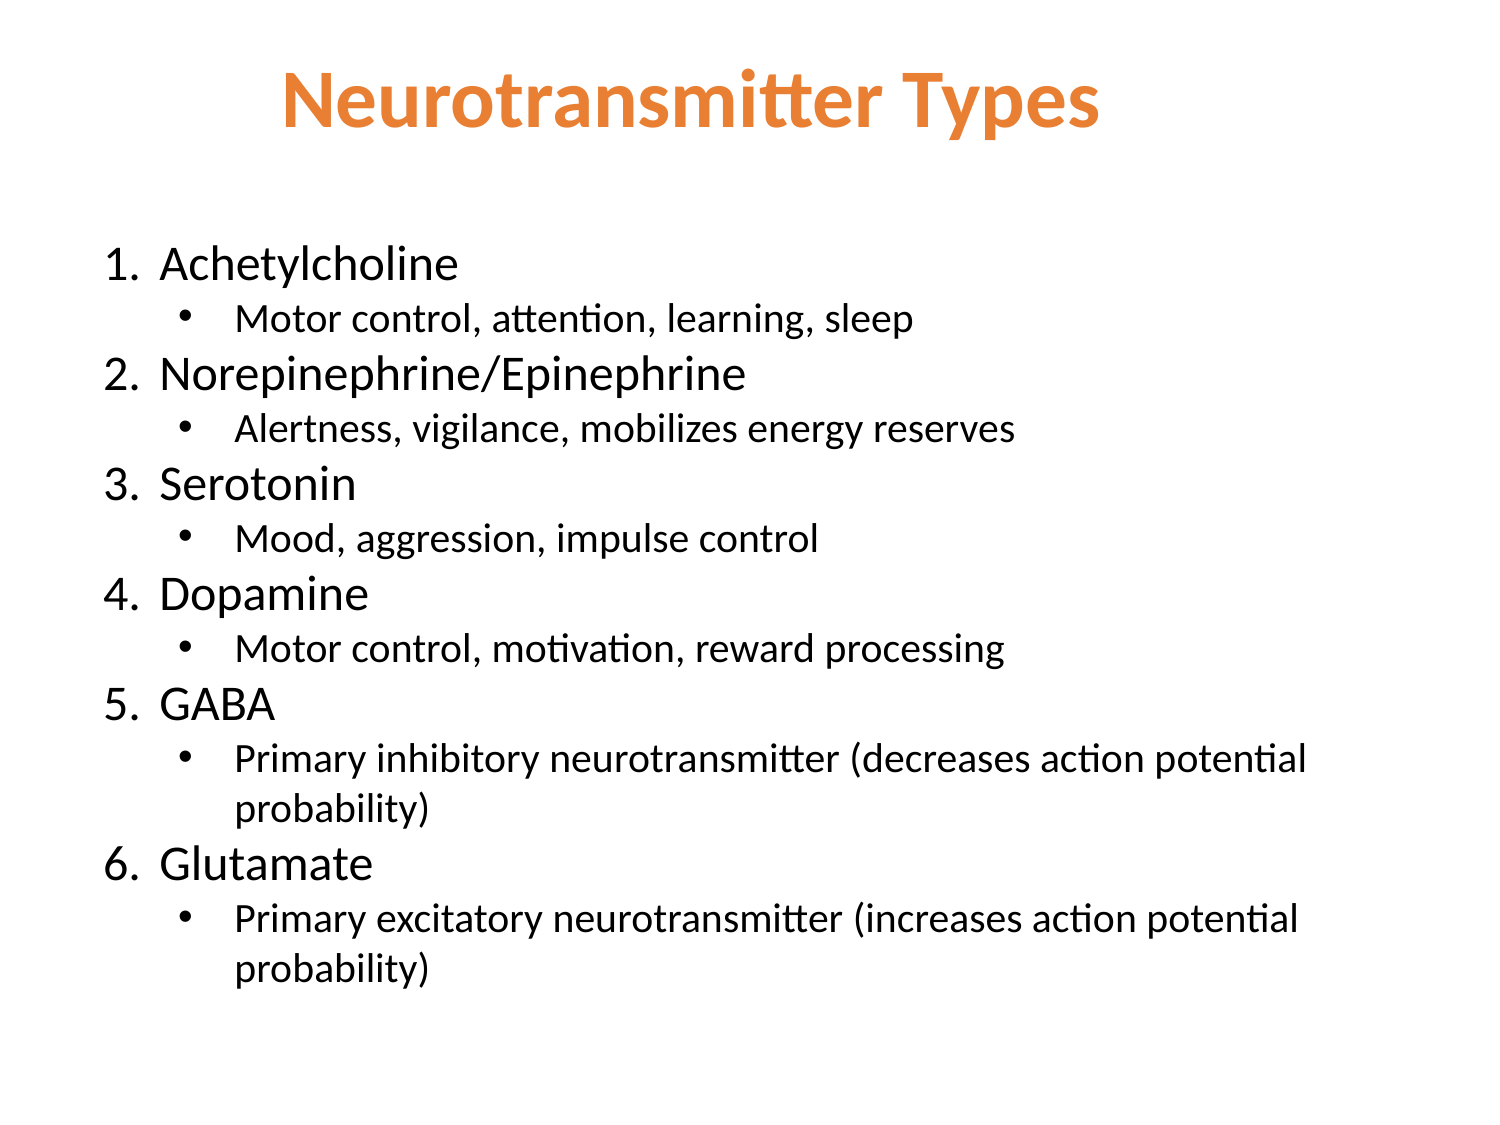

Neurotransmitter Types
Achetylcholine
Motor control, attention, learning, sleep
Norepinephrine/Epinephrine
Alertness, vigilance, mobilizes energy reserves
Serotonin
Mood, aggression, impulse control
Dopamine
Motor control, motivation, reward processing
GABA
Primary inhibitory neurotransmitter (decreases action potential probability)
Glutamate
Primary excitatory neurotransmitter (increases action potential probability)